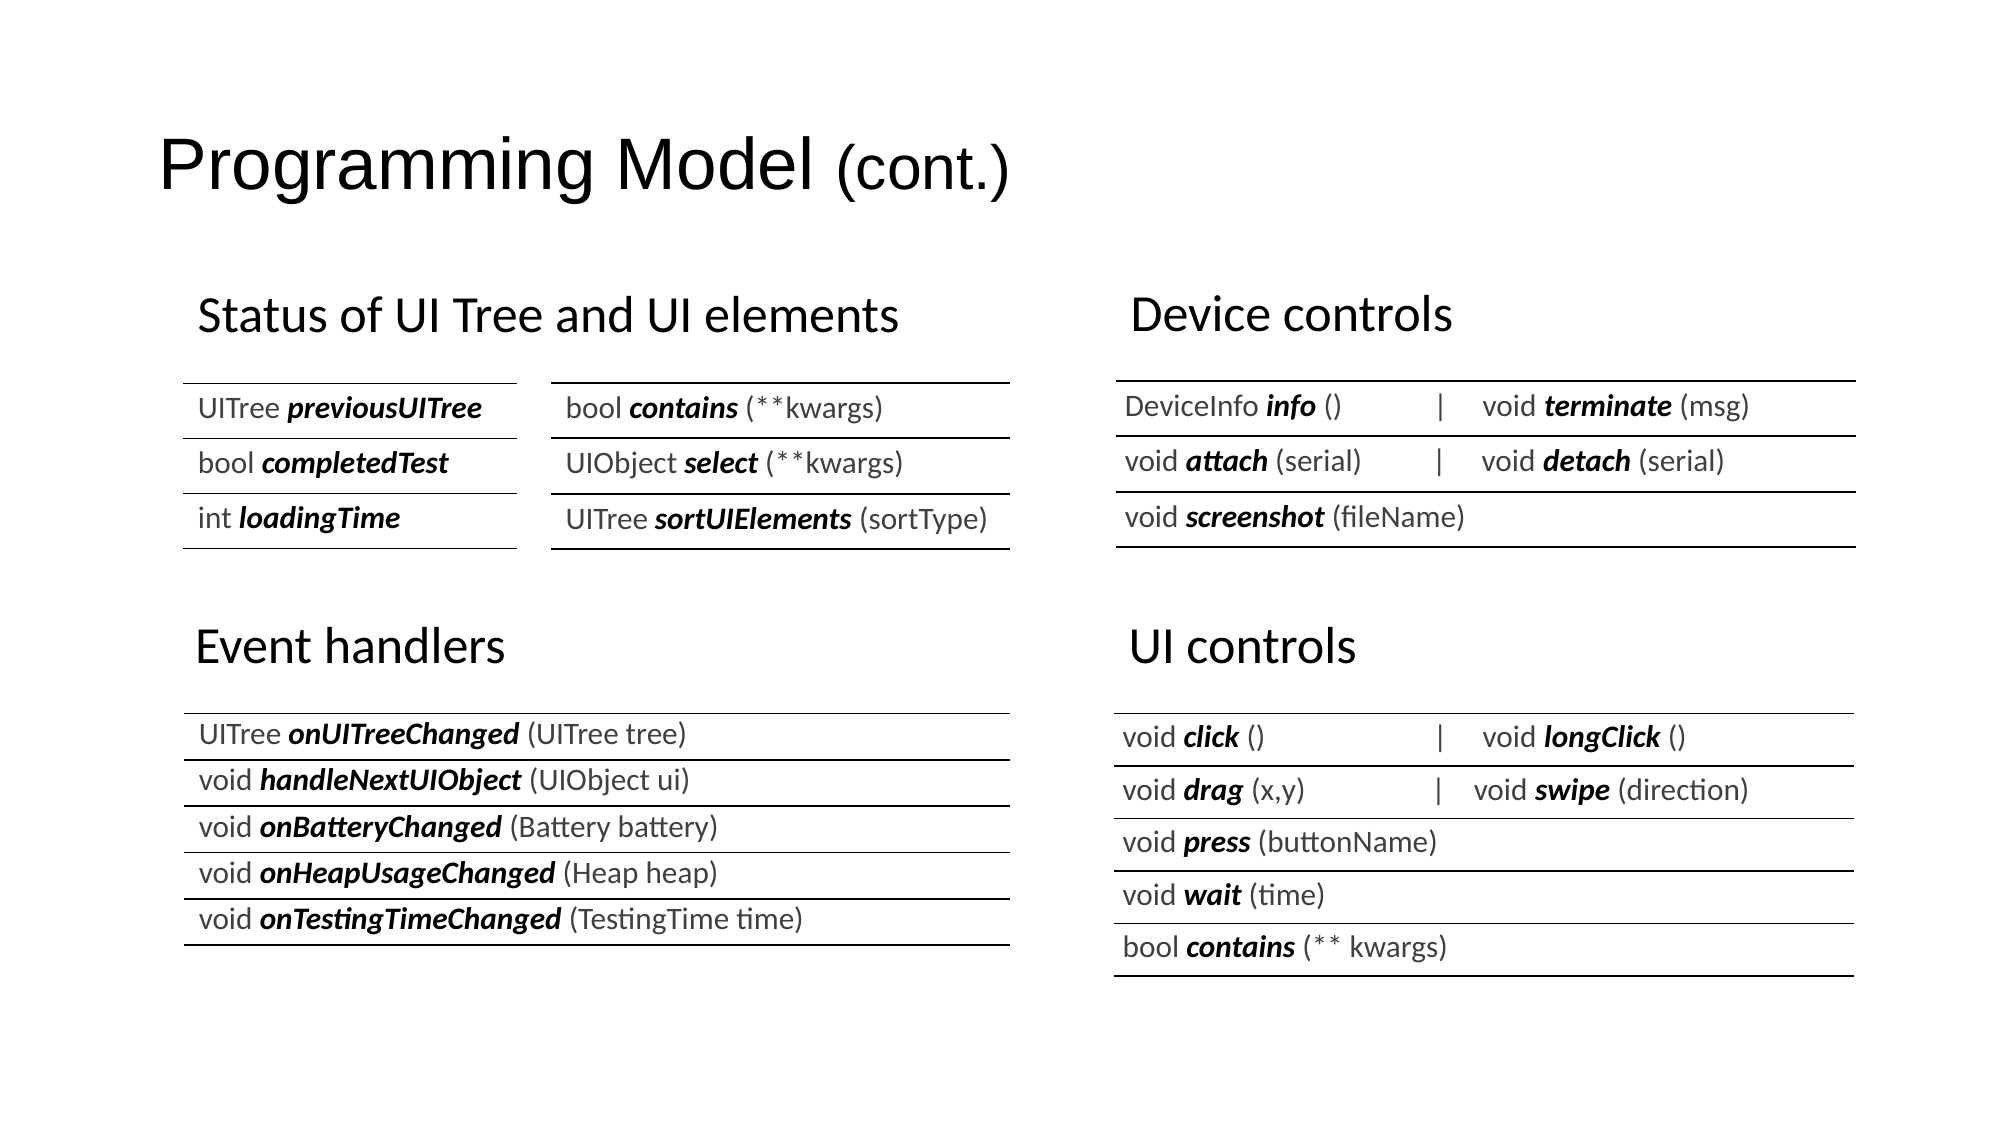

Programming Model (cont.)
Device controls
Status of UI Tree and UI elements
| DeviceInfo info () | void terminate (msg) |
| --- |
| void attach (serial) | void detach (serial) |
| void screenshot (fileName) |
| bool contains (\*\*kwargs) |
| --- |
| UIObject select (\*\*kwargs) |
| UITree sortUIElements (sortType) |
| UITree previousUITree |
| --- |
| bool completedTest |
| int loadingTime |

Event handlers
UI controls
| UITree onUITreeChanged (UITree tree) |
| --- |
| void handleNextUIObject (UIObject ui) |
| void onBatteryChanged (Battery battery) |
| void onHeapUsageChanged (Heap heap) |
| void onTestingTimeChanged (TestingTime time) |
| void click () | void longClick () |
| --- |
| void drag (x,y) | void swipe (direction) |
| void press (buttonName) |
| void wait (time) |
| bool contains (\*\* kwargs) |